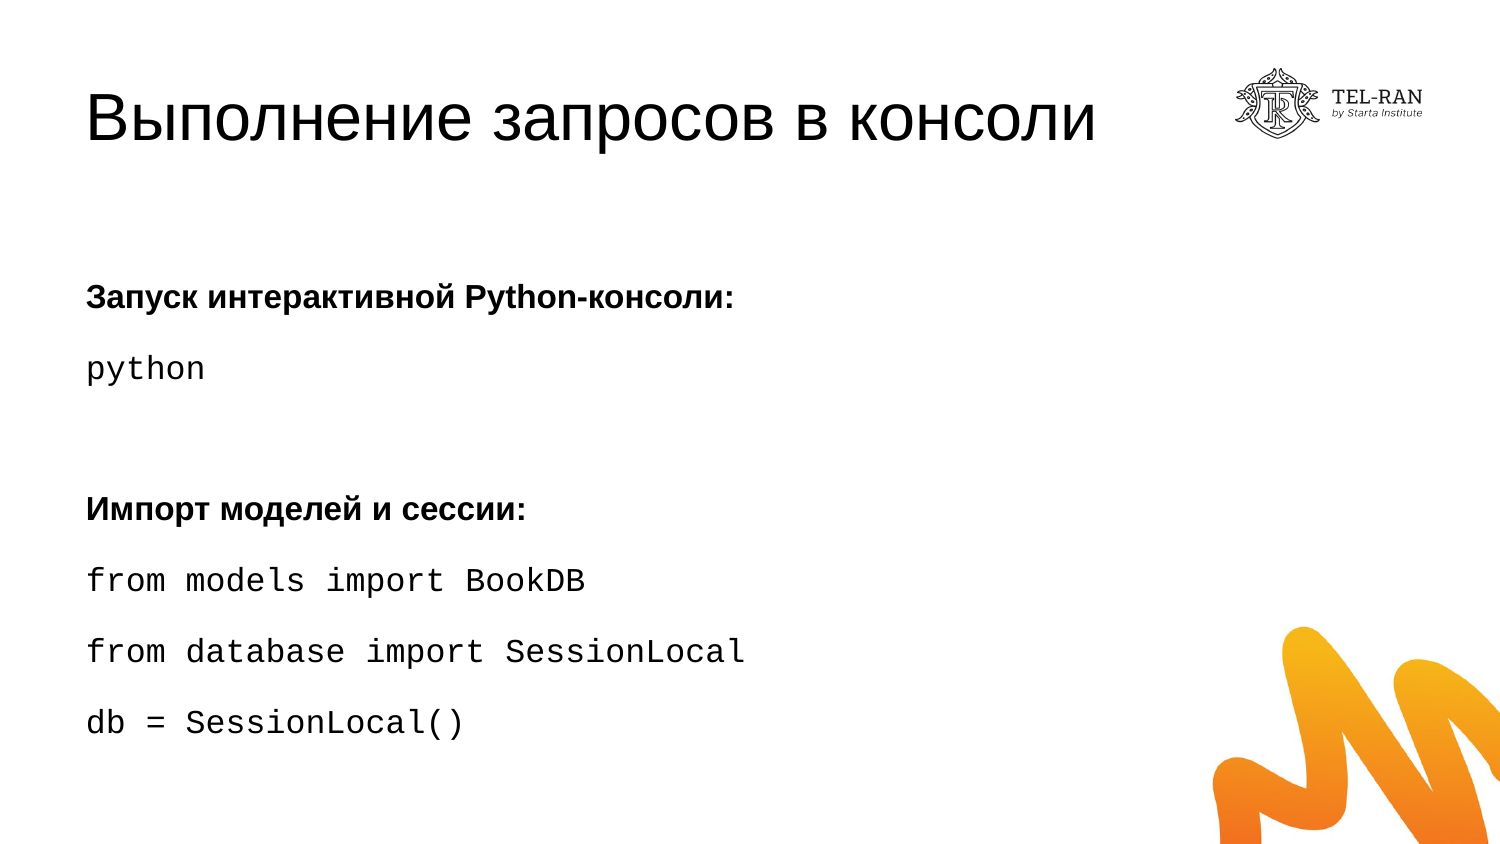

# Выполнение запросов в консоли
Запуск интерактивной Python-консоли:
python

Импорт моделей и сессии:
from models import BookDB
from database import SessionLocal
db = SessionLocal()